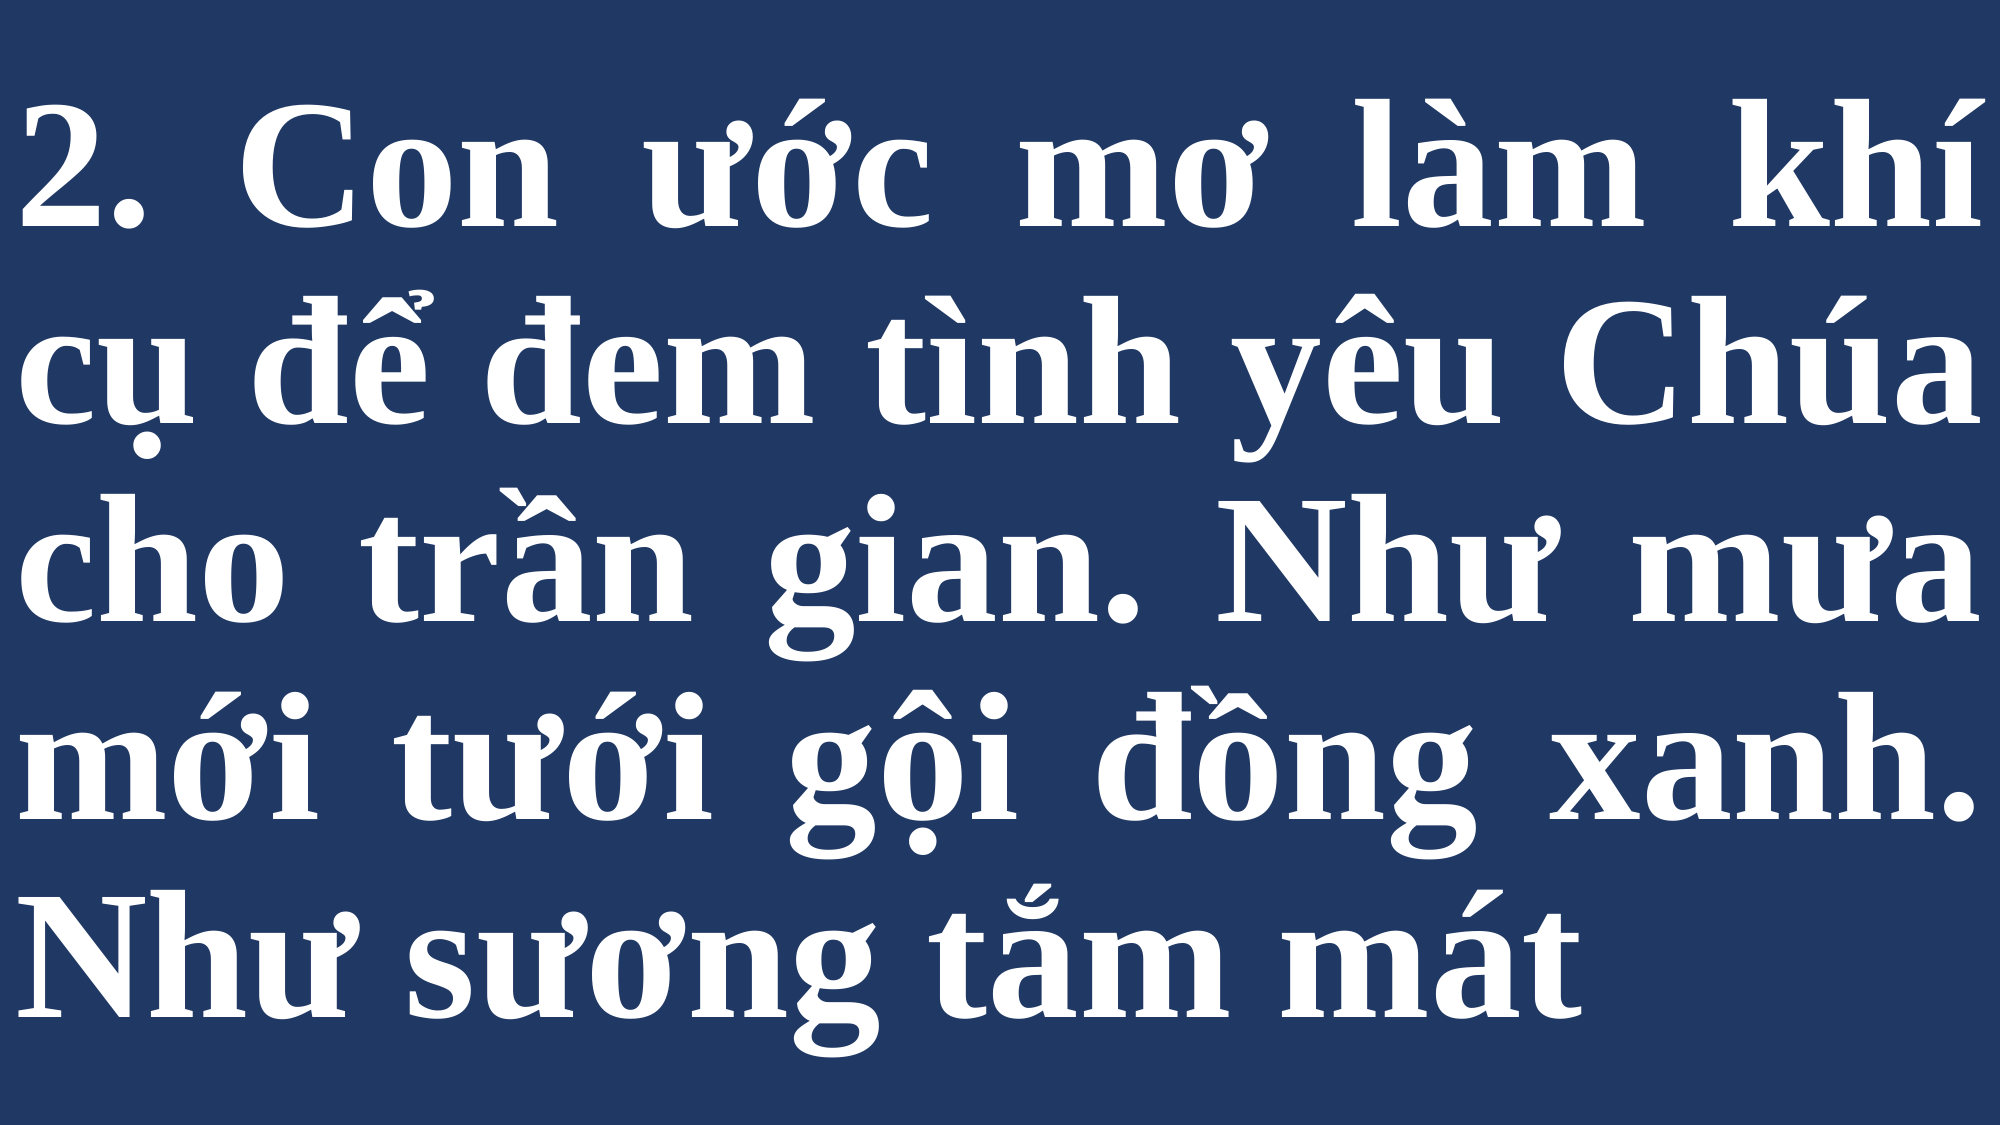

# 2. Con ước mơ làm khí cụ để đem tình yêu Chúa cho trần gian. Như mưa mới tưới gội đồng xanh. Như sương tắm mát